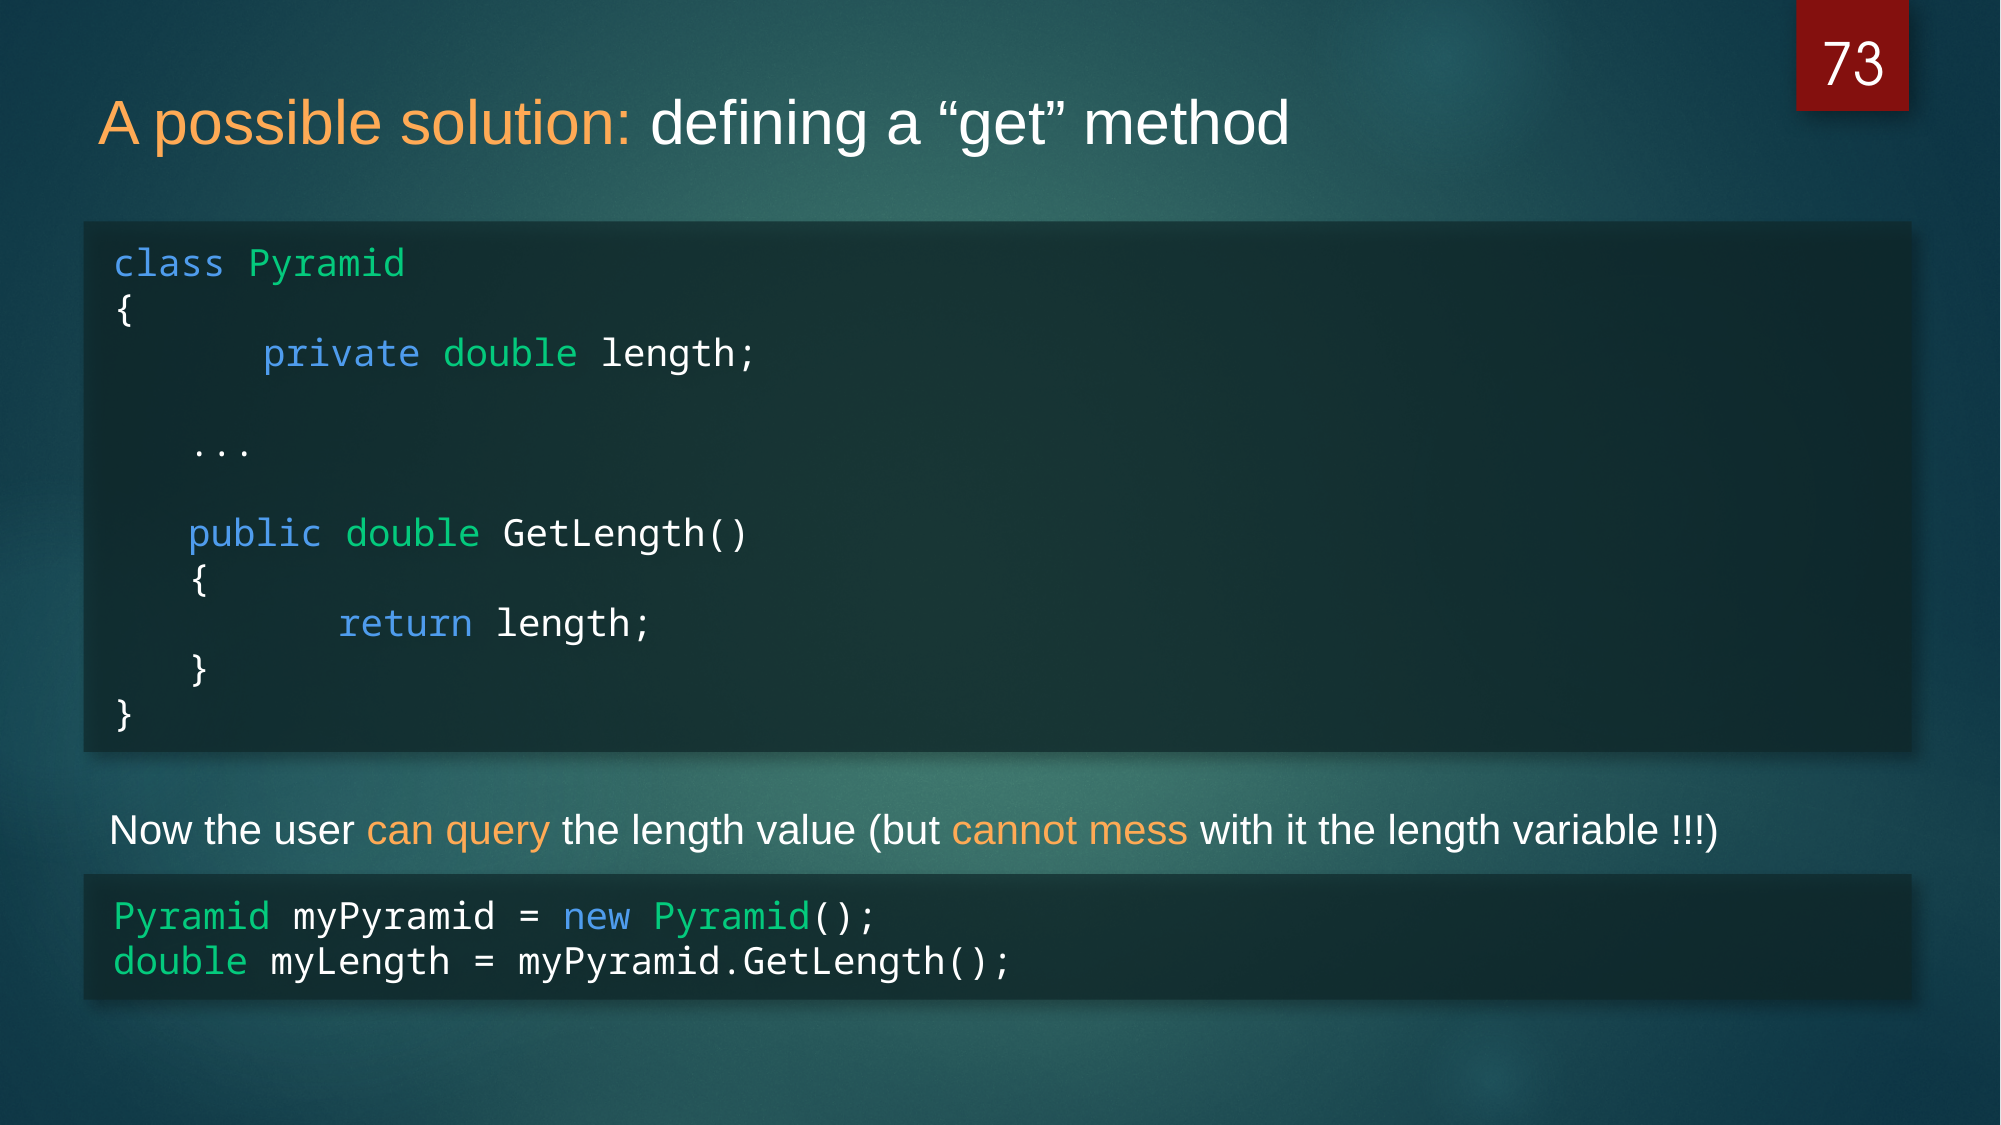

73
A possible solution: defining a “get” method

class Pyramid
{
	private double length;

...

public double GetLength()
{
	return length;
}
}
Now the user can query the length value (but cannot mess with it the length variable !!!)
Pyramid myPyramid = new Pyramid();
double myLength = myPyramid.GetLength();